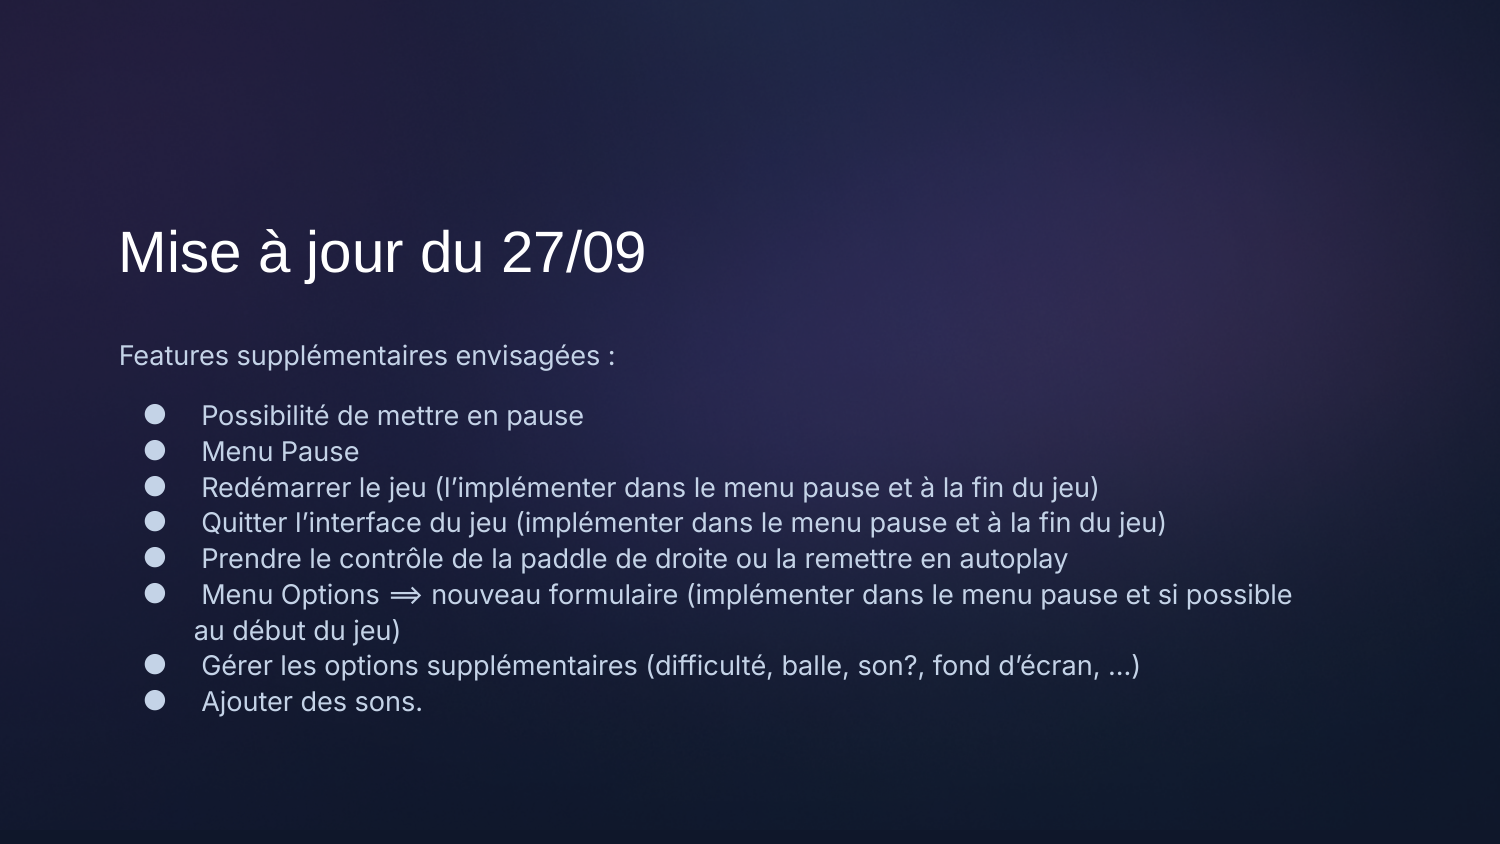

# Mise à jour du 27/09
Features supplémentaires envisagées :
 Possibilité de mettre en pause
 Menu Pause
 Redémarrer le jeu (l’implémenter dans le menu pause et à la fin du jeu)
 Quitter l’interface du jeu (implémenter dans le menu pause et à la fin du jeu)
 Prendre le contrôle de la paddle de droite ou la remettre en autoplay
 Menu Options ==> nouveau formulaire (implémenter dans le menu pause et si possible au début du jeu)
 Gérer les options supplémentaires (difficulté, balle, son?, fond d’écran, ...)
 Ajouter des sons.